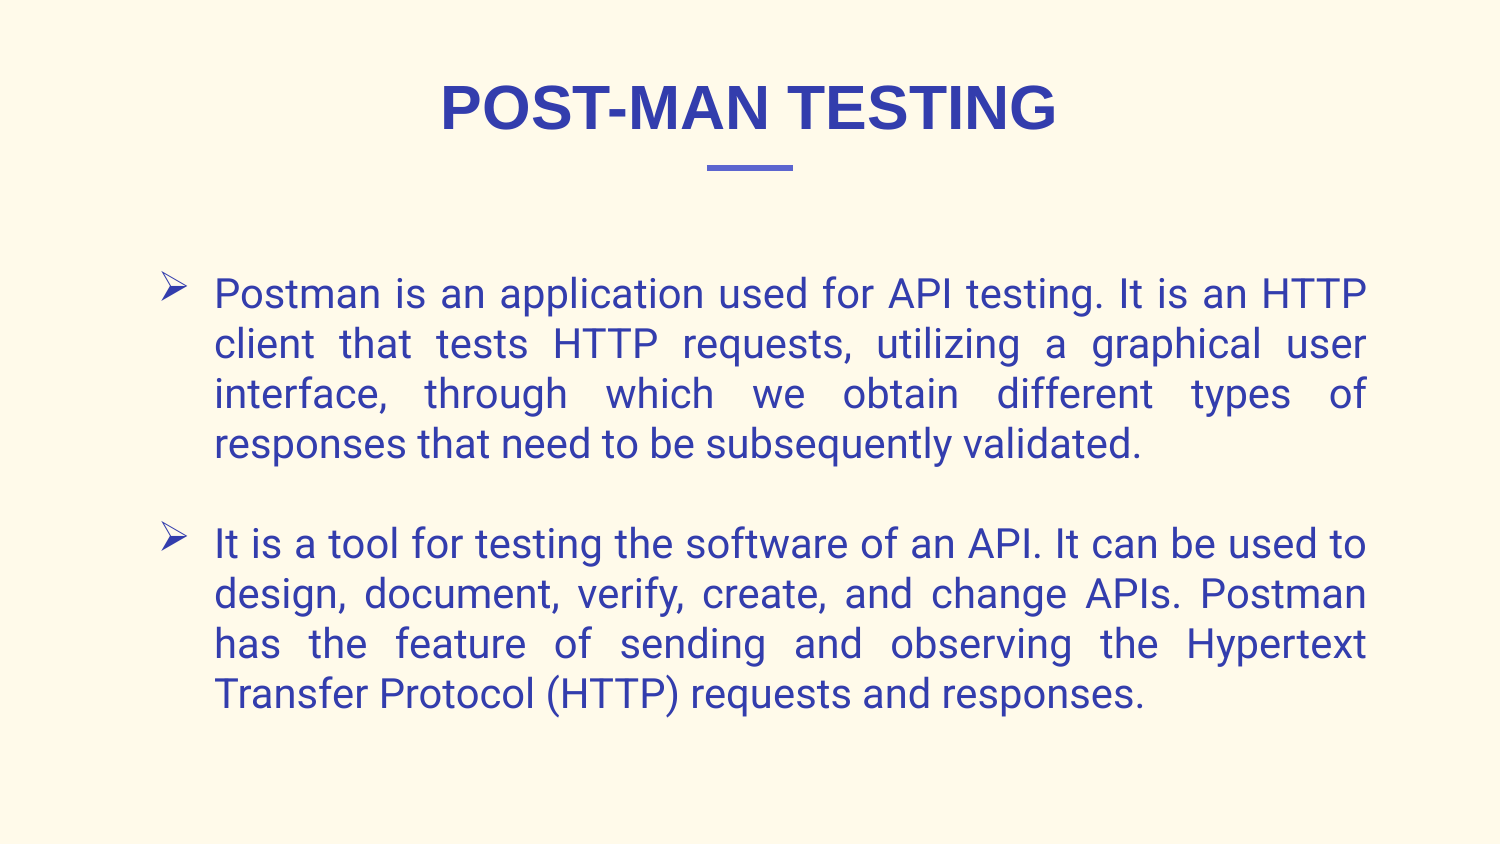

# POST-MAN TESTING

Postman is an application used for API testing. It is an HTTP client that tests HTTP requests, utilizing a graphical user interface, through which we obtain different types of responses that need to be subsequently validated.

It is a tool for testing the software of an API. It can be used to design, document, verify, create, and change APIs. Postman has the feature of sending and observing the Hypertext Transfer Protocol (HTTP) requests and responses.